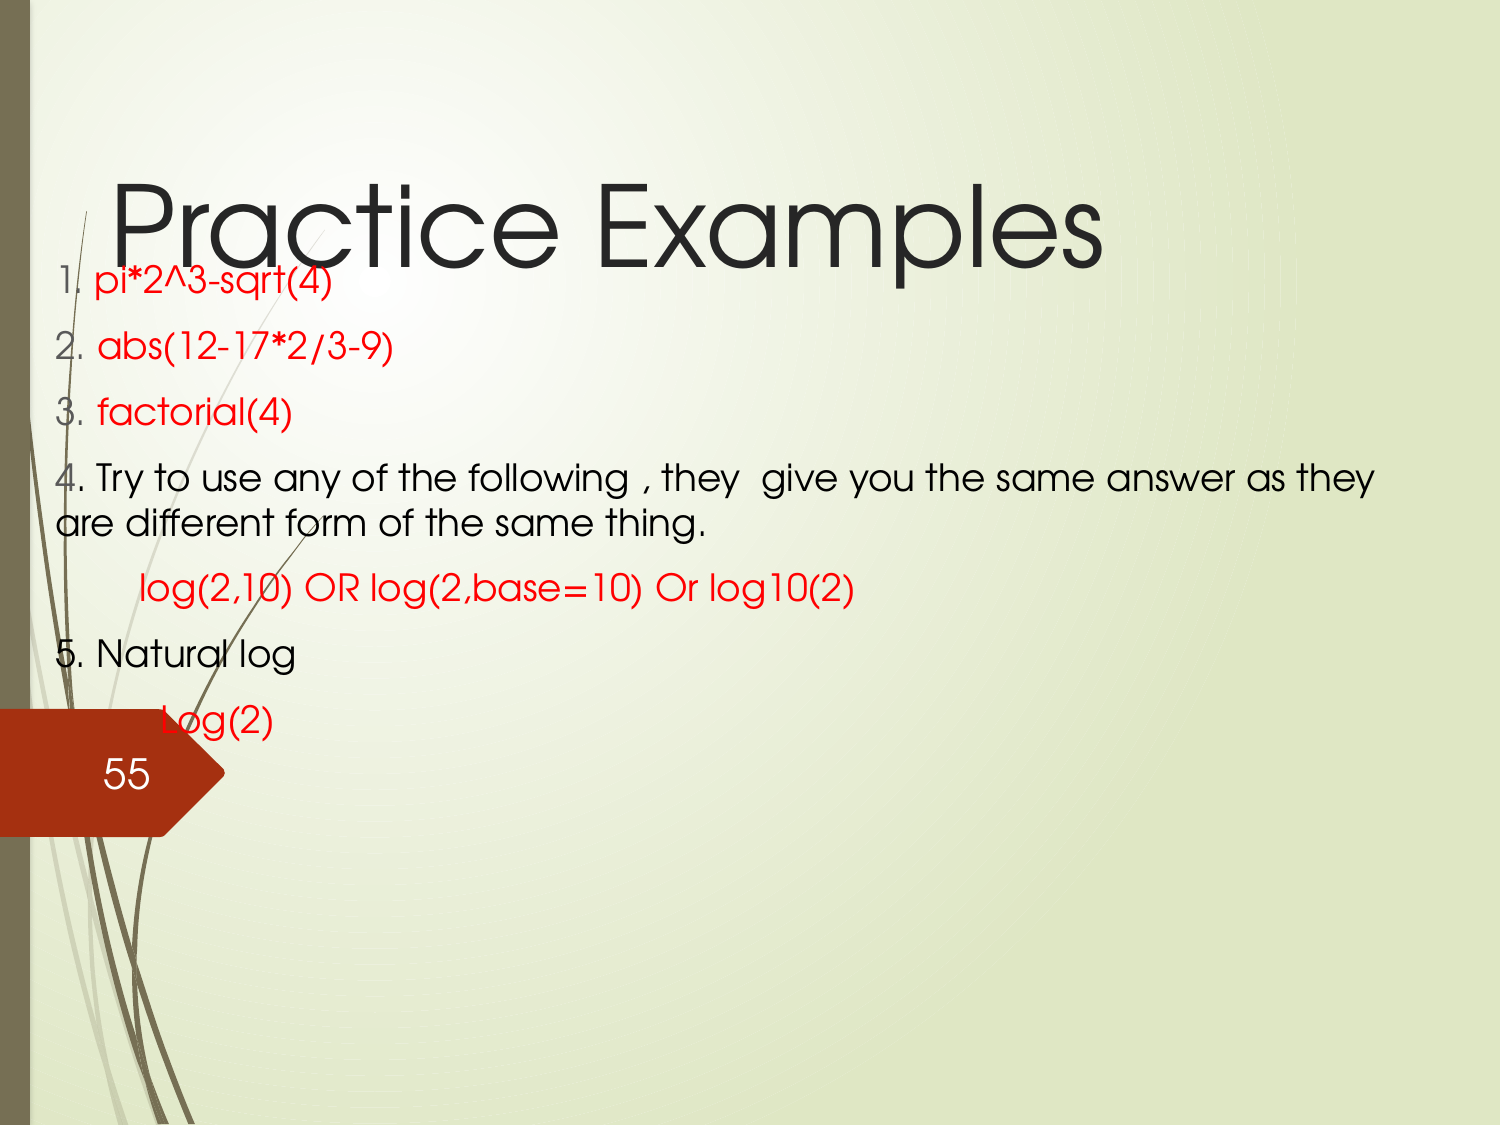

# Practice Examples
1. pi*2^3-sqrt(4)
2. abs(12-17*2/3-9)
3. factorial(4)
4. Try to use any of the following , they  give you the same answer as they are different form of the same thing.
        log(2,10) OR log(2,base=10) Or log10(2)
5. Natural log
          Log(2)

55